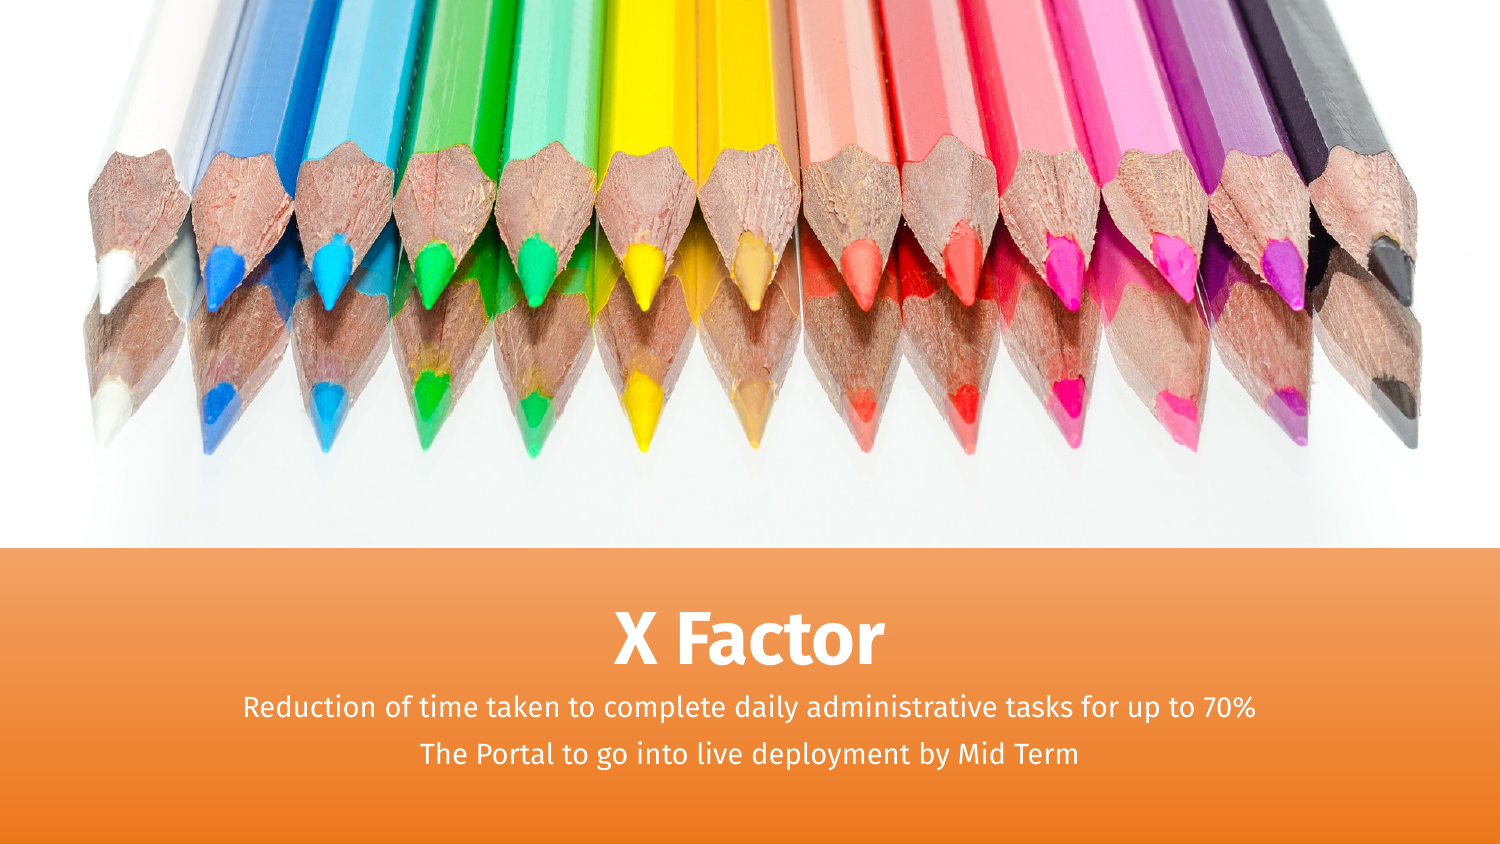

X Factor
Reduction of time taken to complete daily administrative tasks for up to 70%
The Portal to go into live deployment by Mid Term